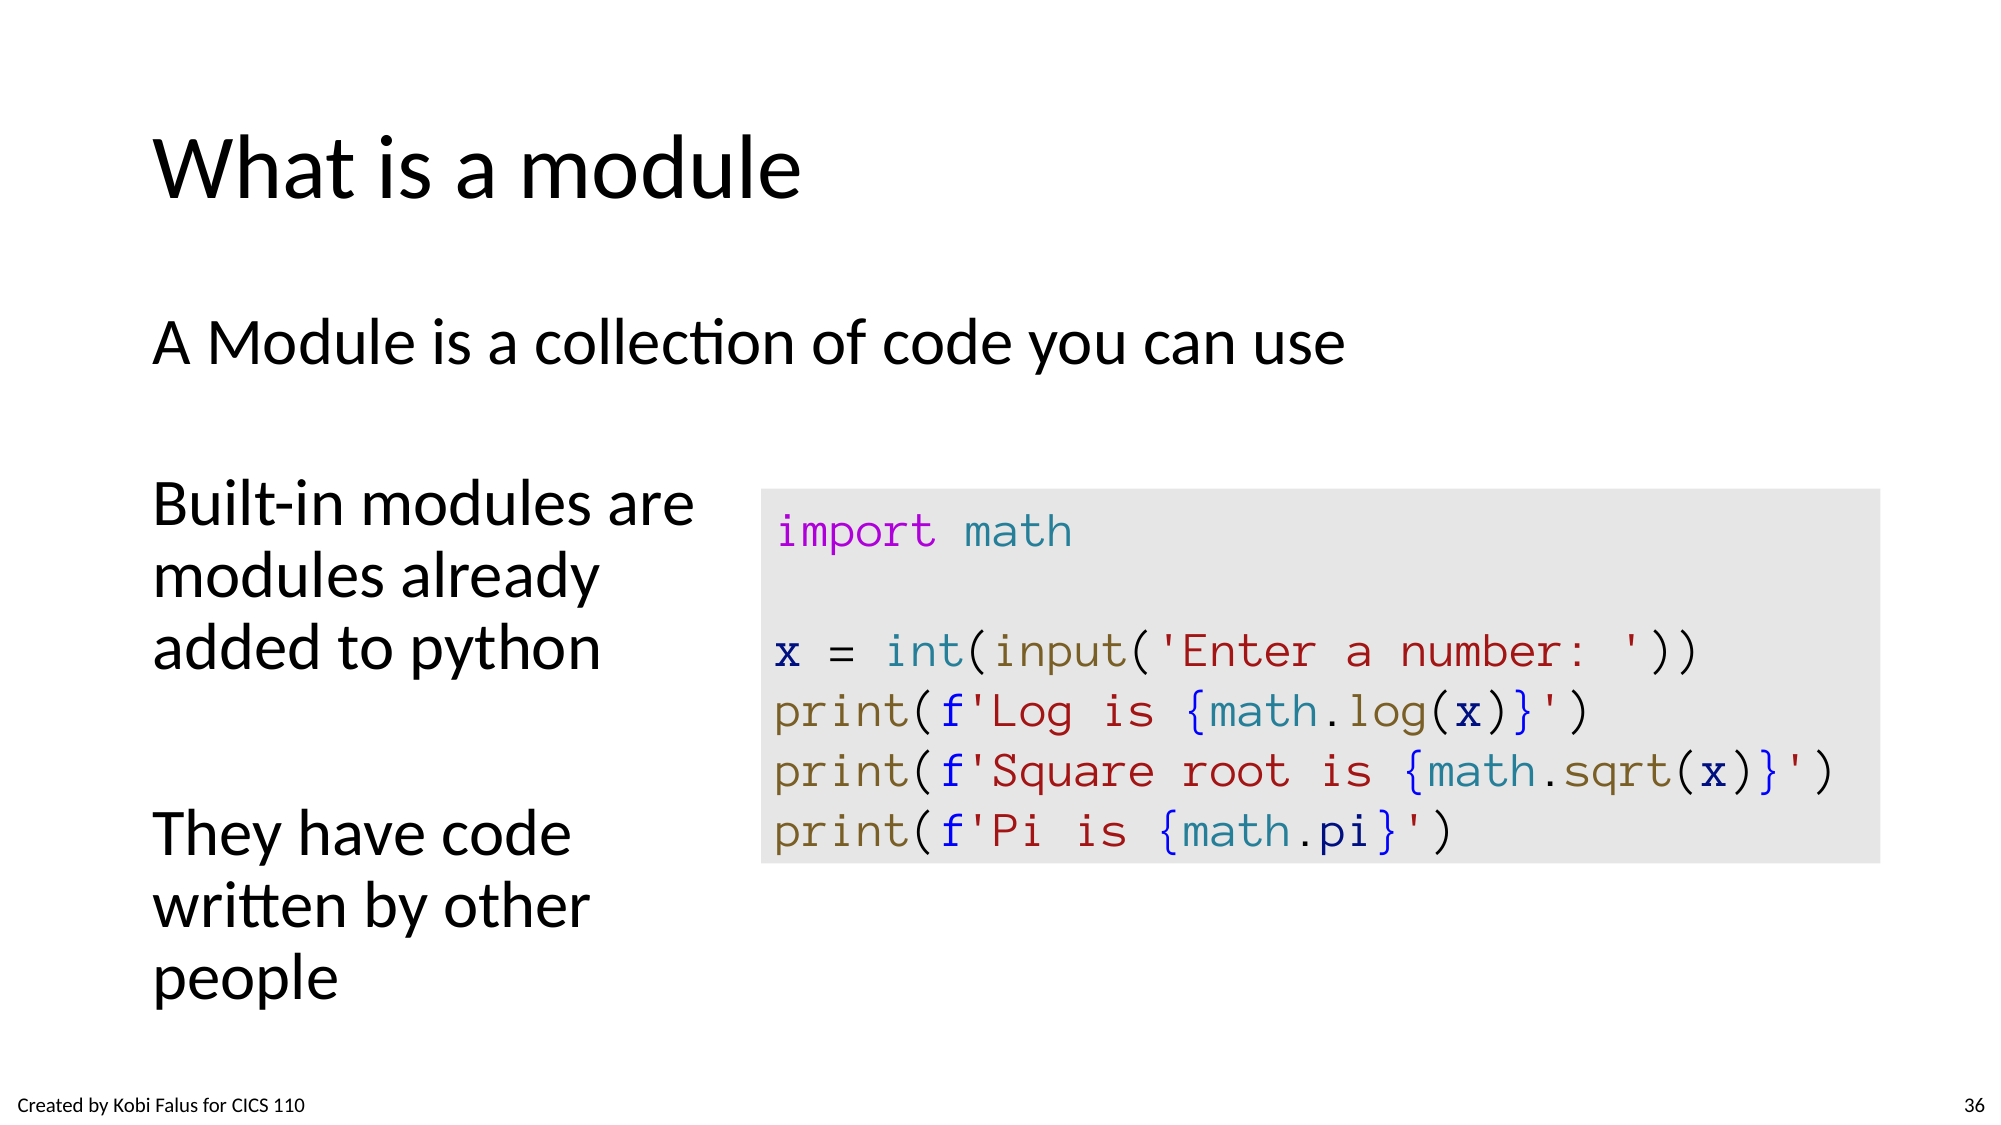

# What is a module
A Module is a collection of code you can use
Built-in modules are modules already added to python

They have code written by other people
import math
x = int(input('Enter a number: '))
print(f'Log is {math.log(x)}')
print(f'Square root is {math.sqrt(x)}')
print(f'Pi is {math.pi}')